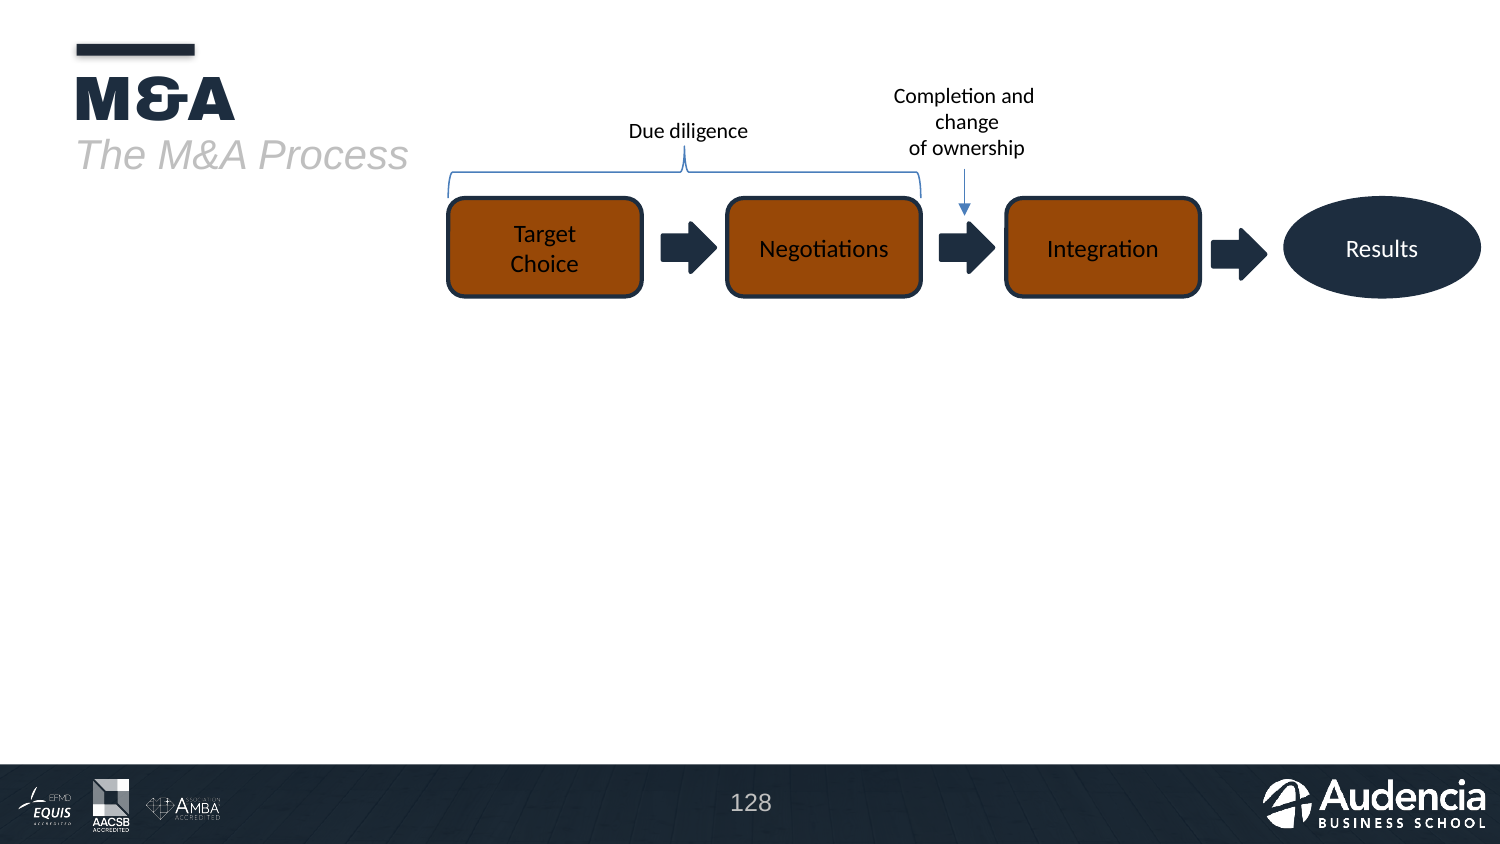

# M&A
Completion and
change
of ownership
Due diligence
The M&A Process
Target
Choice
Negotiations
Integration
Results

128